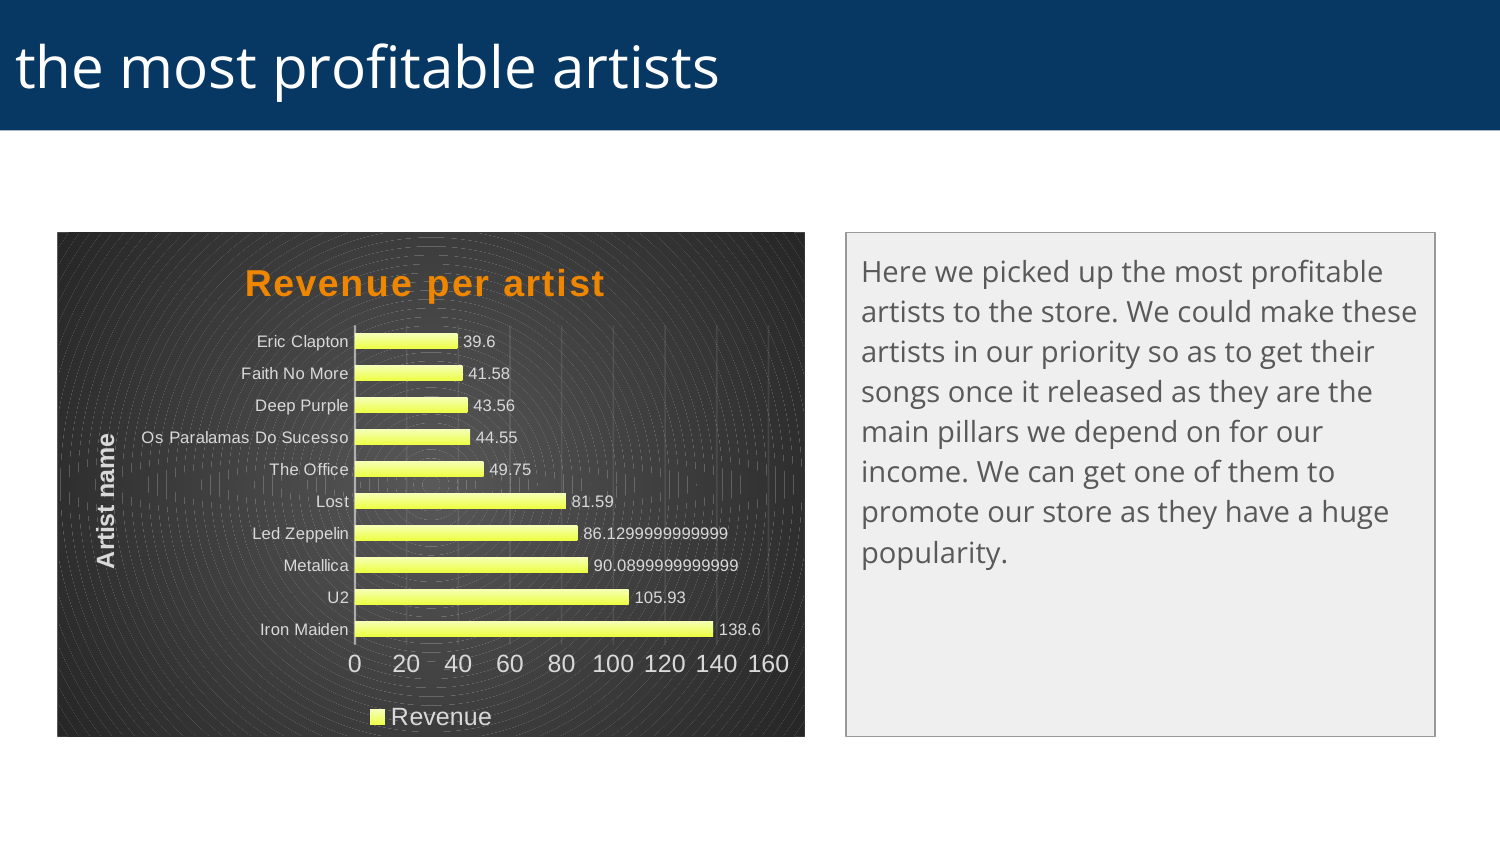

# the most profitable artists

### Chart: Revenue per artist

| Category | Revenue |
|---|---|
| Iron Maiden | 138.6 |
| U2 | 105.93 |
| Metallica | 90.0899999999999 |
| Led Zeppelin | 86.1299999999999 |
| Lost | 81.59 |
| The Office | 49.75 |
| Os Paralamas Do Sucesso | 44.55 |
| Deep Purple | 43.56 |
| Faith No More | 41.58 |
| Eric Clapton | 39.6 |
Here we picked up the most profitable artists to the store. We could make these artists in our priority so as to get their songs once it released as they are the main pillars we depend on for our income. We can get one of them to promote our store as they have a huge popularity.